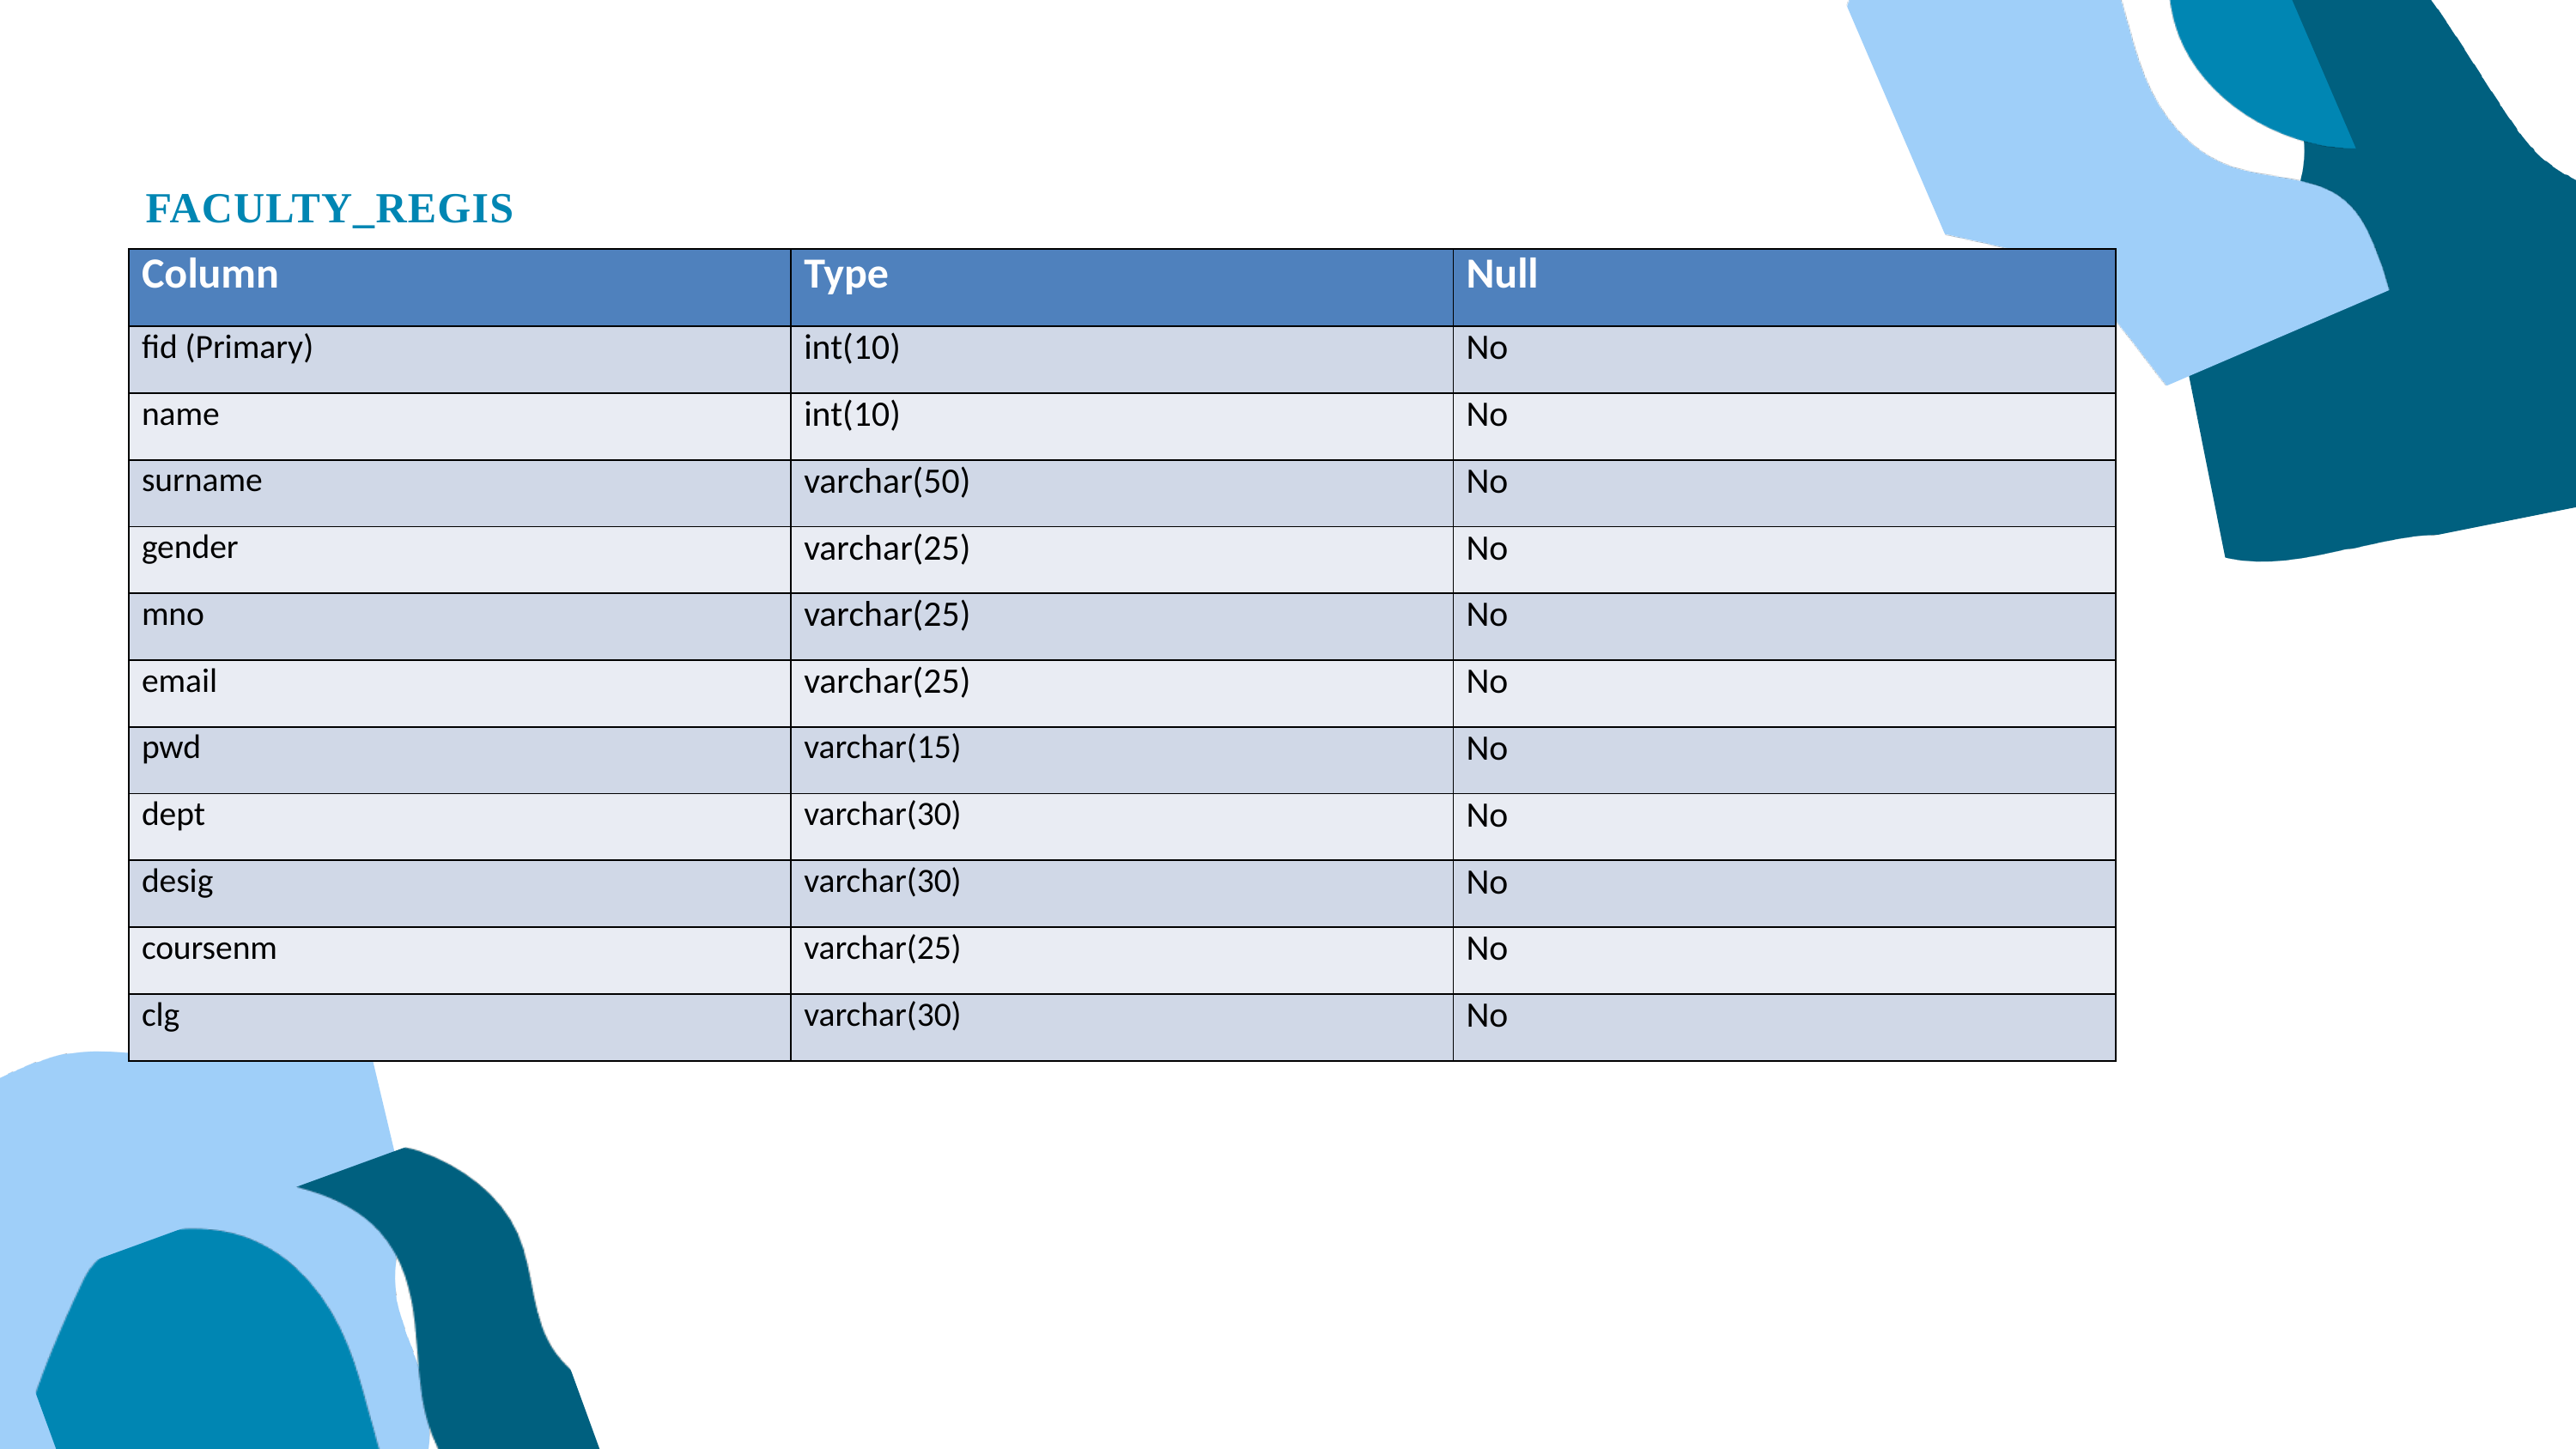

FACULTY_REGIS
| Column | Type | Null |
| --- | --- | --- |
| fid (Primary) | int(10) | No |
| name | int(10) | No |
| surname | varchar(50) | No |
| gender | varchar(25) | No |
| mno | varchar(25) | No |
| email | varchar(25) | No |
| pwd | varchar(15) | No |
| dept | varchar(30) | No |
| desig | varchar(30) | No |
| coursenm | varchar(25) | No |
| clg | varchar(30) | No |